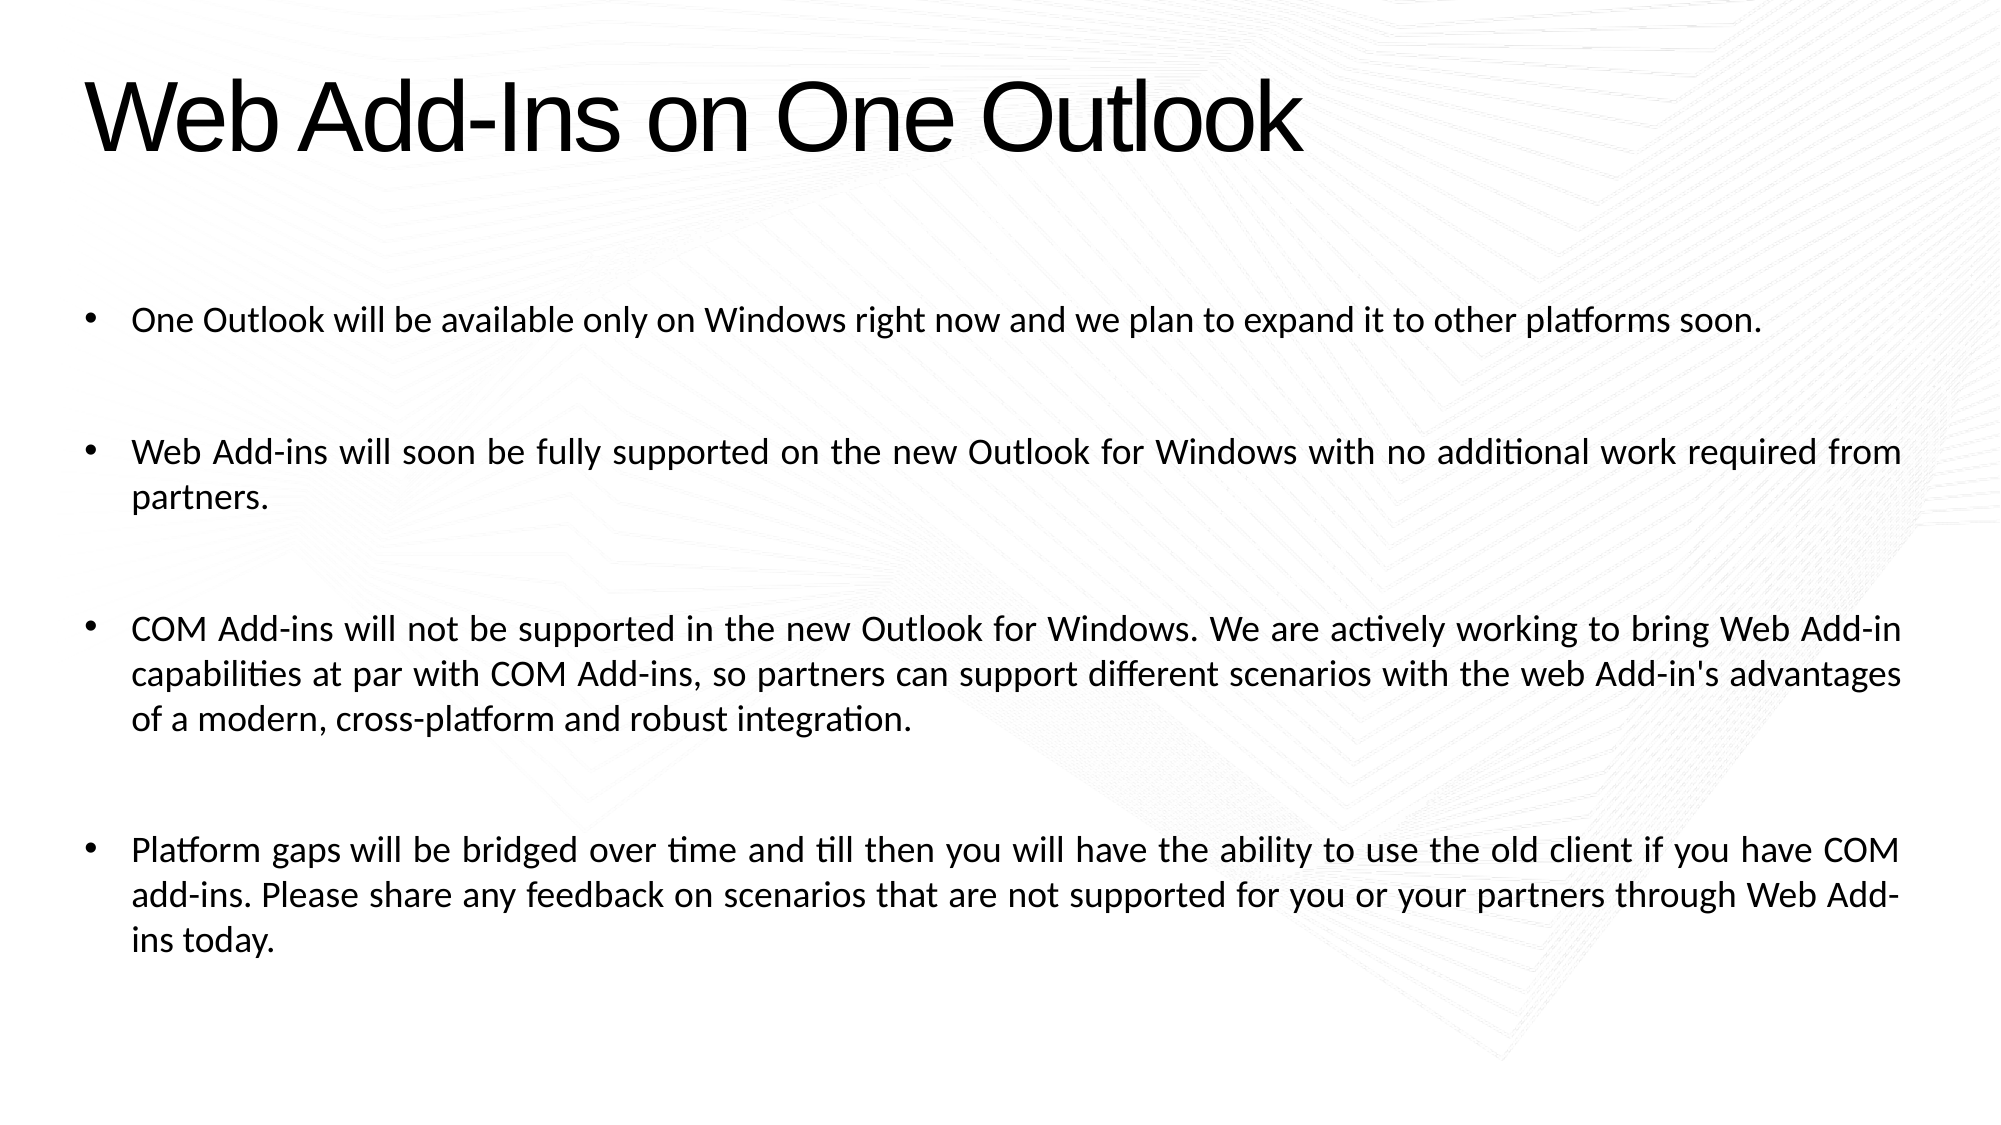

Web Add-Ins on One Outlook

One Outlook will be available only on Windows right now and we plan to expand it to other platforms soon.

Web Add-ins will soon be fully supported on the new Outlook for Windows with no additional work required from partners.

COM Add-ins will not be supported in the new Outlook for Windows. We are actively working to bring Web Add-in capabilities at par with COM Add-ins, so partners can support different scenarios with the web Add-in's advantages of a modern, cross-platform and robust integration.

Platform gaps will be bridged over time and till then you will have the ability to use the old client if you have COM add-ins. Please share any feedback on scenarios that are not supported for you or your partners through Web Add-ins today.